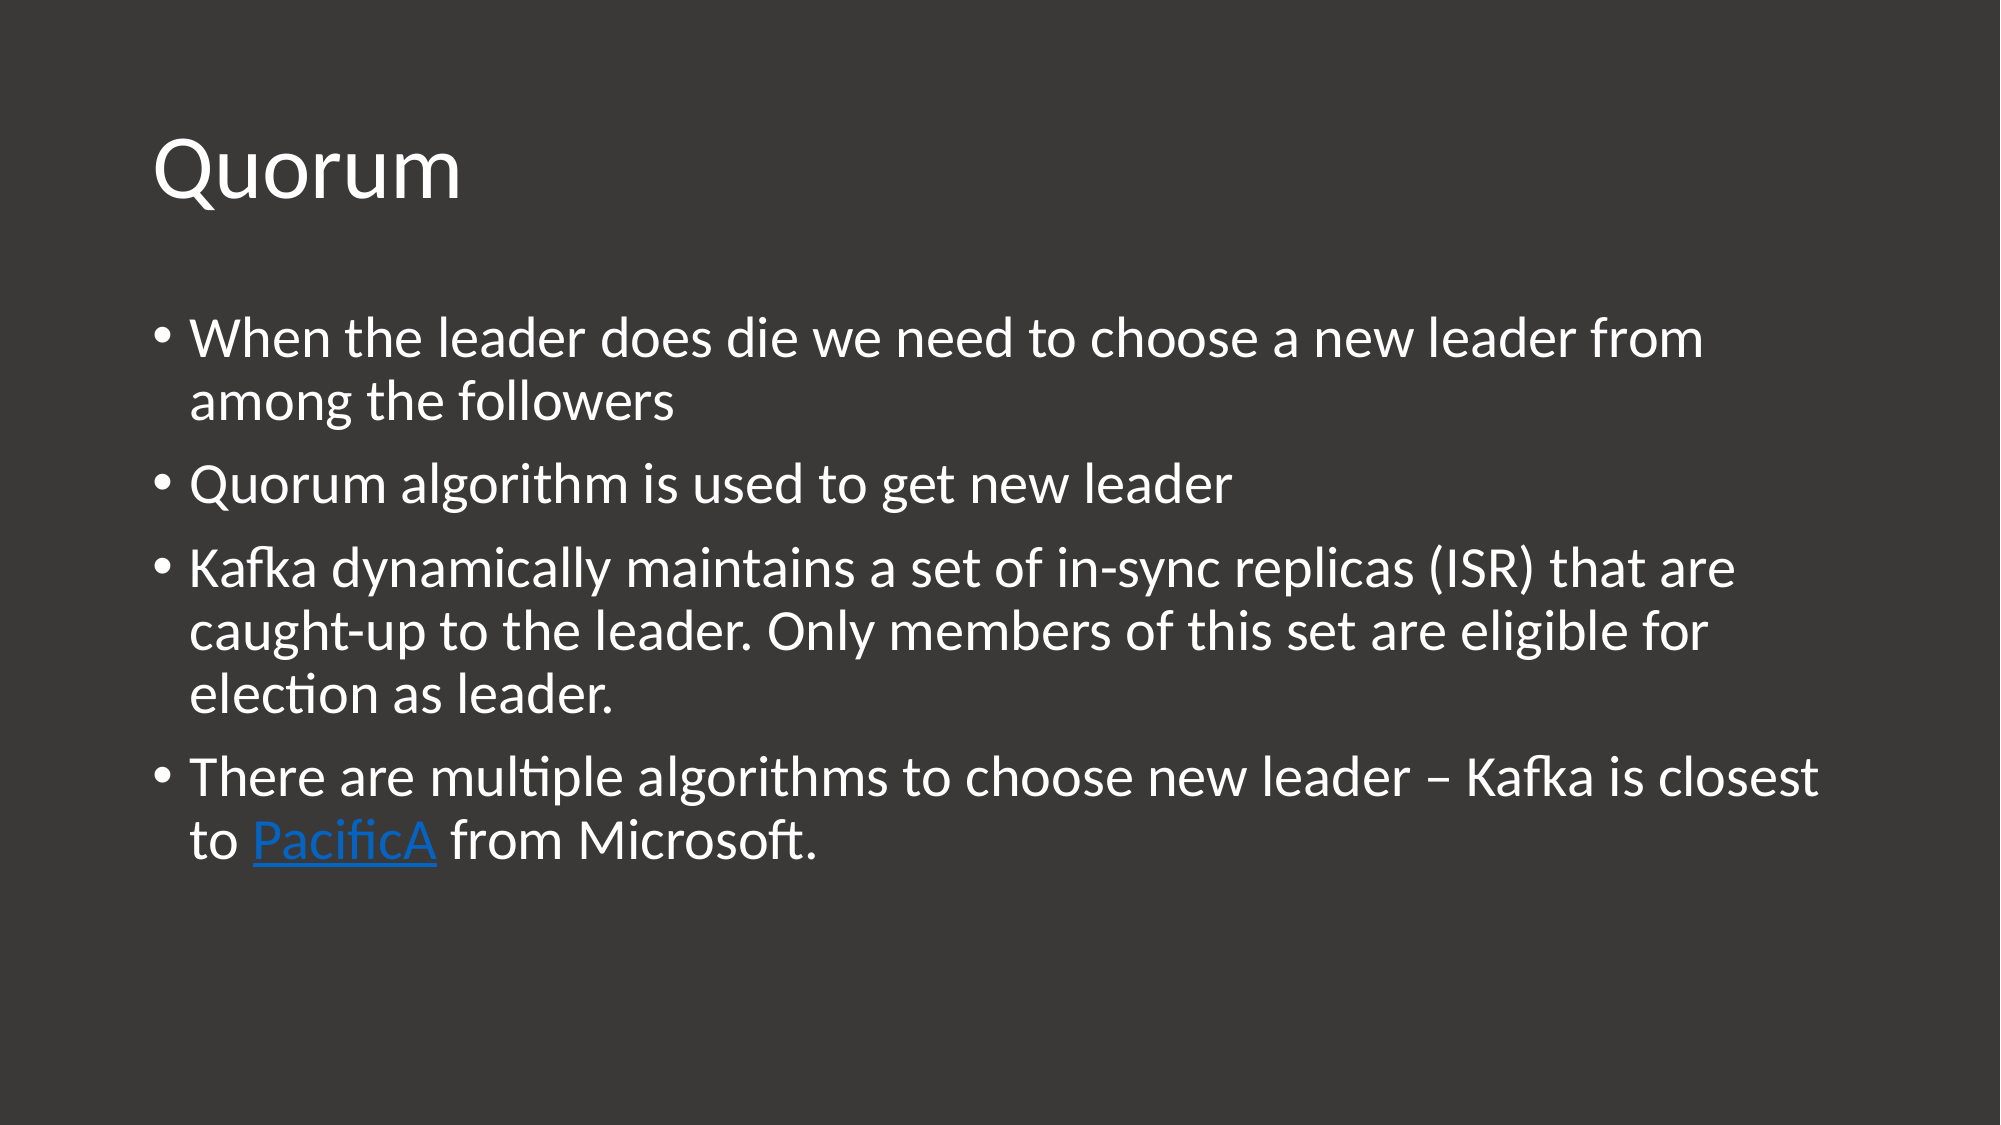

# Quorum
When the leader does die we need to choose a new leader from among the followers
Quorum algorithm is used to get new leader
Kafka dynamically maintains a set of in-sync replicas (ISR) that are caught-up to the leader. Only members of this set are eligible for election as leader.
There are multiple algorithms to choose new leader – Kafka is closest to PacificA from Microsoft.